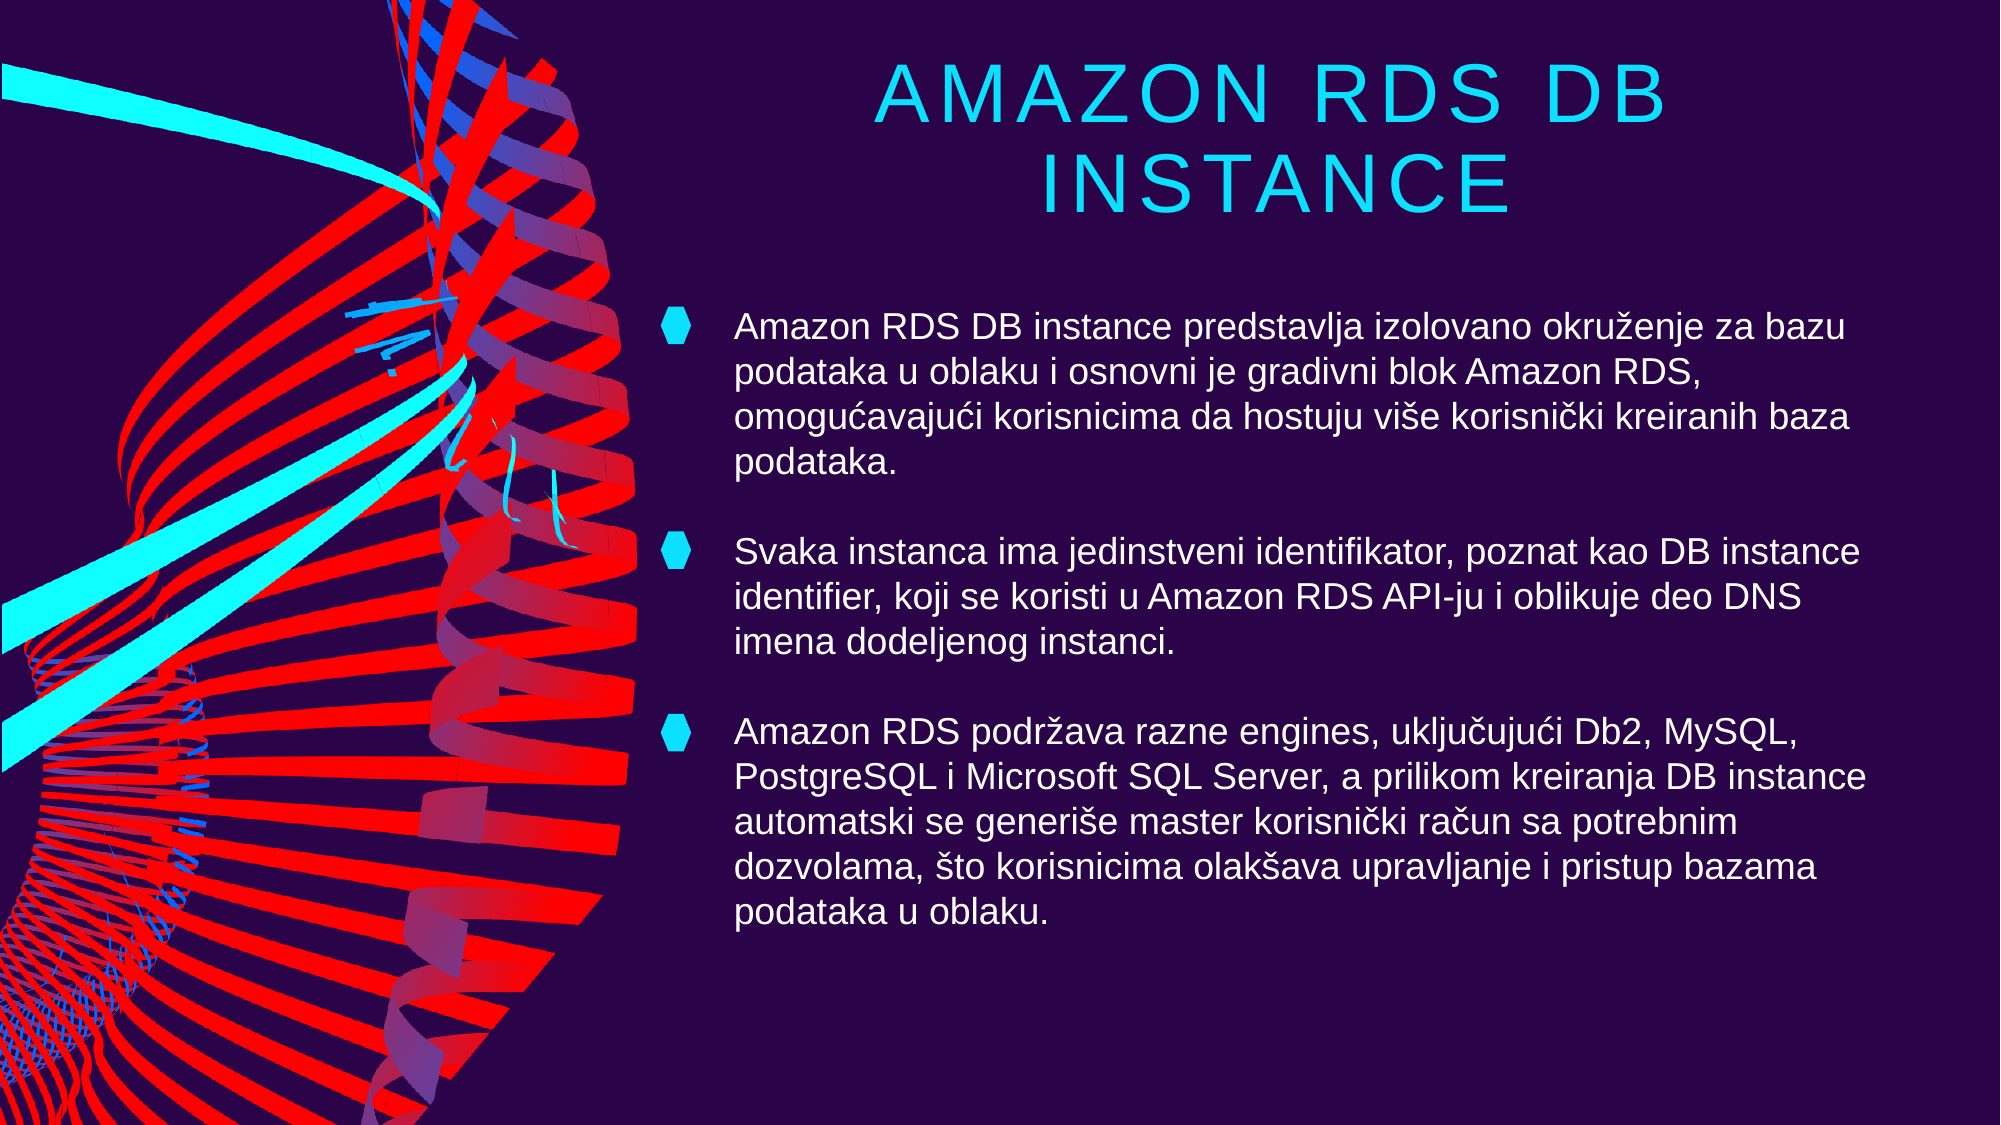

# Amazon Rds db instance
Amazon RDS DB instance predstavlja izolovano okruženje za bazu podataka u oblaku i osnovni je gradivni blok Amazon RDS, omogućavajući korisnicima da hostuju više korisnički kreiranih baza podataka.

Svaka instanca ima jedinstveni identifikator, poznat kao DB instance identifier, koji se koristi u Amazon RDS API-ju i oblikuje deo DNS imena dodeljenog instanci.

Amazon RDS podržava razne engines, uključujući Db2, MySQL, PostgreSQL i Microsoft SQL Server, a prilikom kreiranja DB instance automatski se generiše master korisnički račun sa potrebnim dozvolama, što korisnicima olakšava upravljanje i pristup bazama podataka u oblaku.